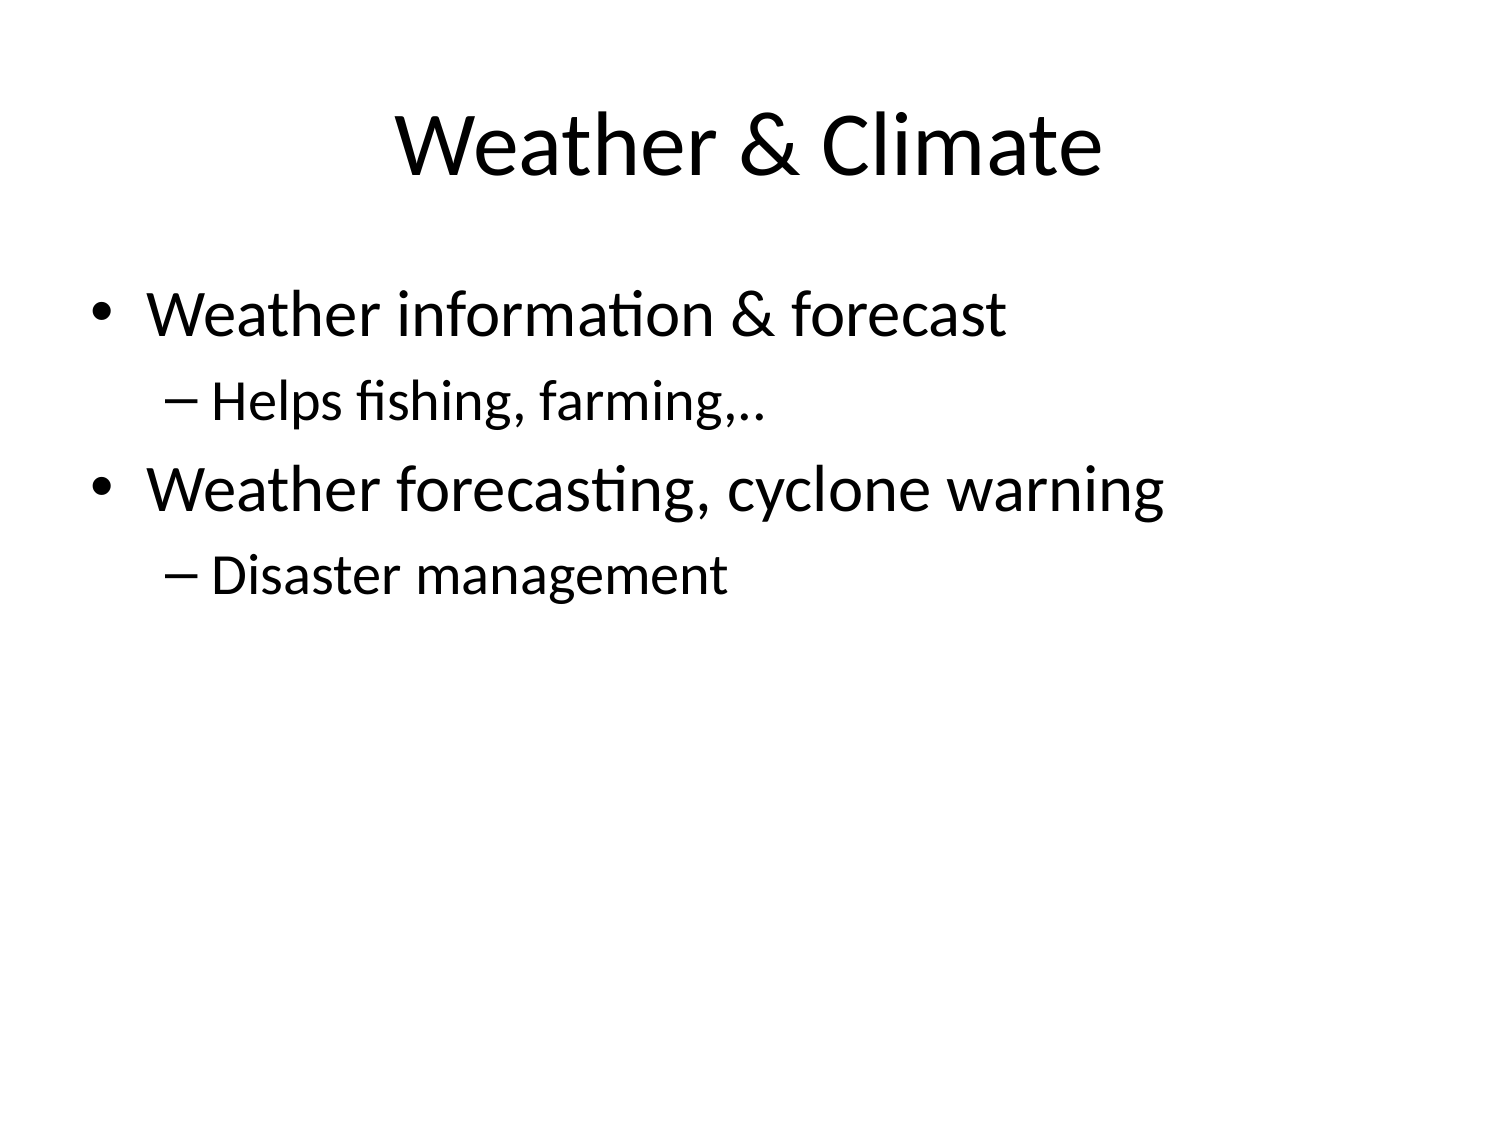

# Weather & Climate
Weather information & forecast
Helps fishing, farming,..
Weather forecasting, cyclone warning
Disaster management